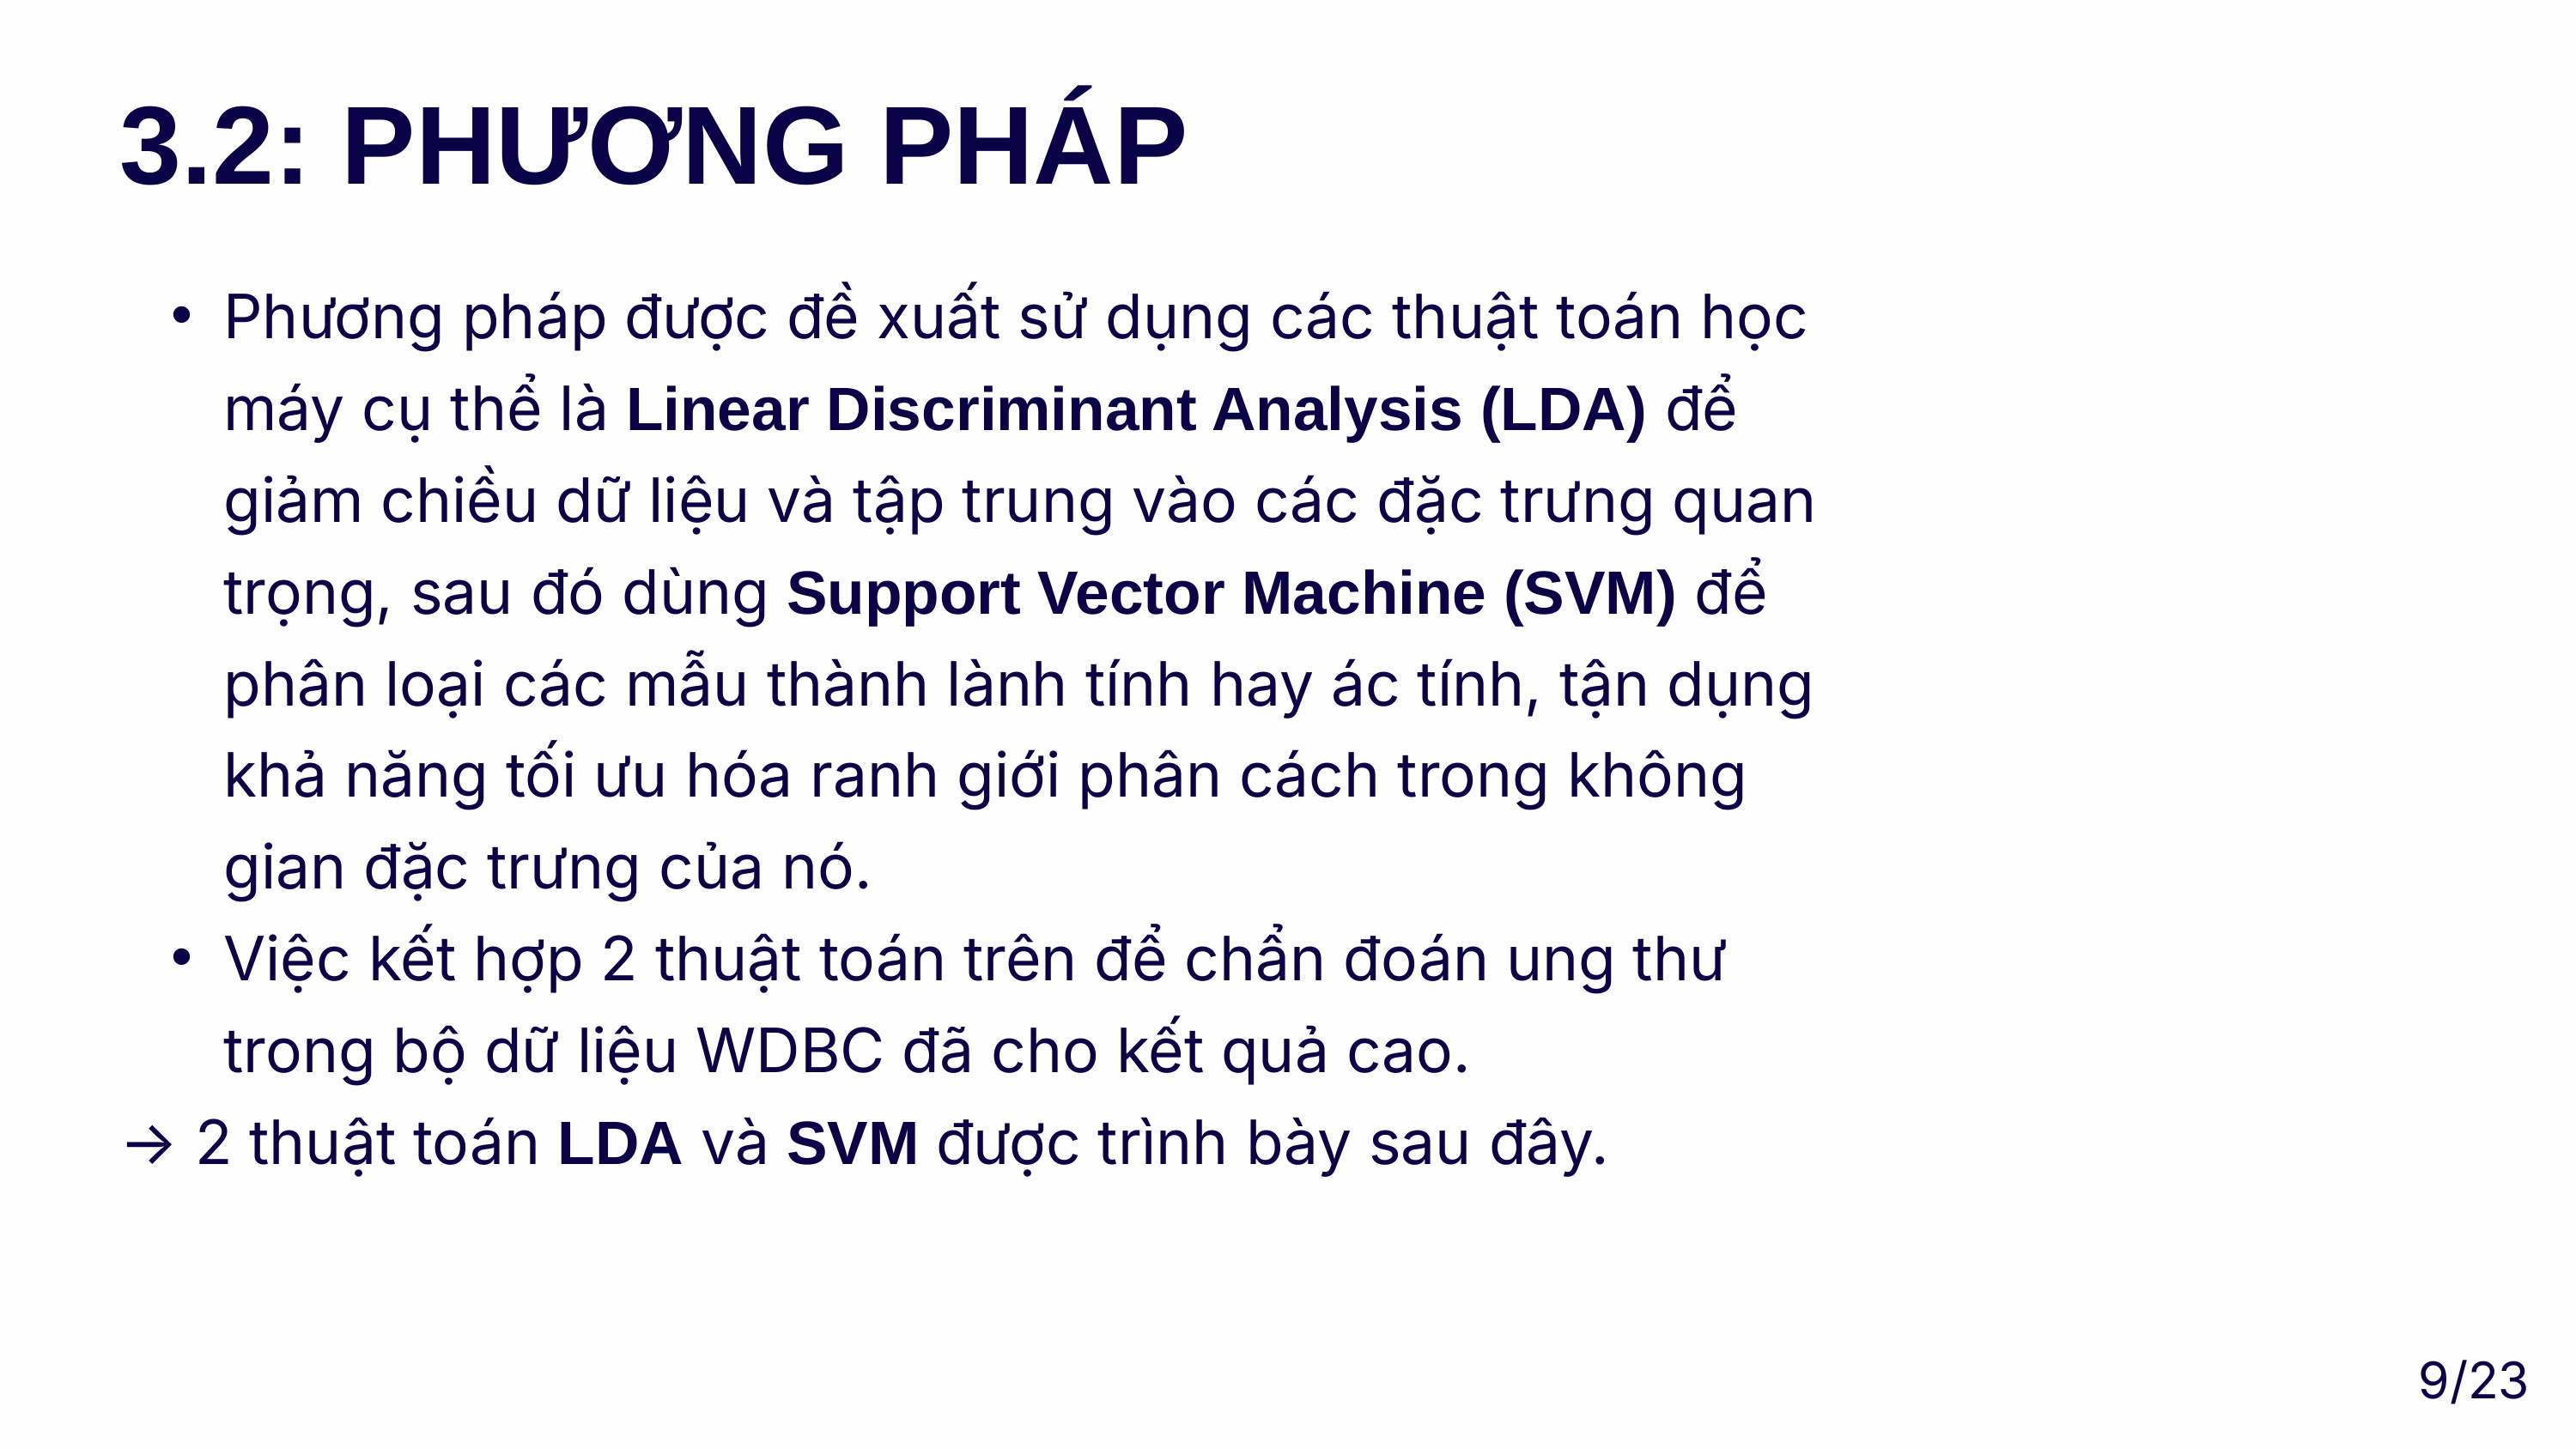

3.2: PHƯƠNG PHÁP
Phương pháp được đề xuất sử dụng các thuật toán học máy cụ thể là Linear Discriminant Analysis (LDA) để giảm chiều dữ liệu và tập trung vào các đặc trưng quan trọng, sau đó dùng Support Vector Machine (SVM) để phân loại các mẫu thành lành tính hay ác tính, tận dụng khả năng tối ưu hóa ranh giới phân cách trong không gian đặc trưng của nó.
Việc kết hợp 2 thuật toán trên để chẩn đoán ung thư trong bộ dữ liệu WDBC đã cho kết quả cao.
→ 2 thuật toán LDA và SVM được trình bày sau đây.
9/23